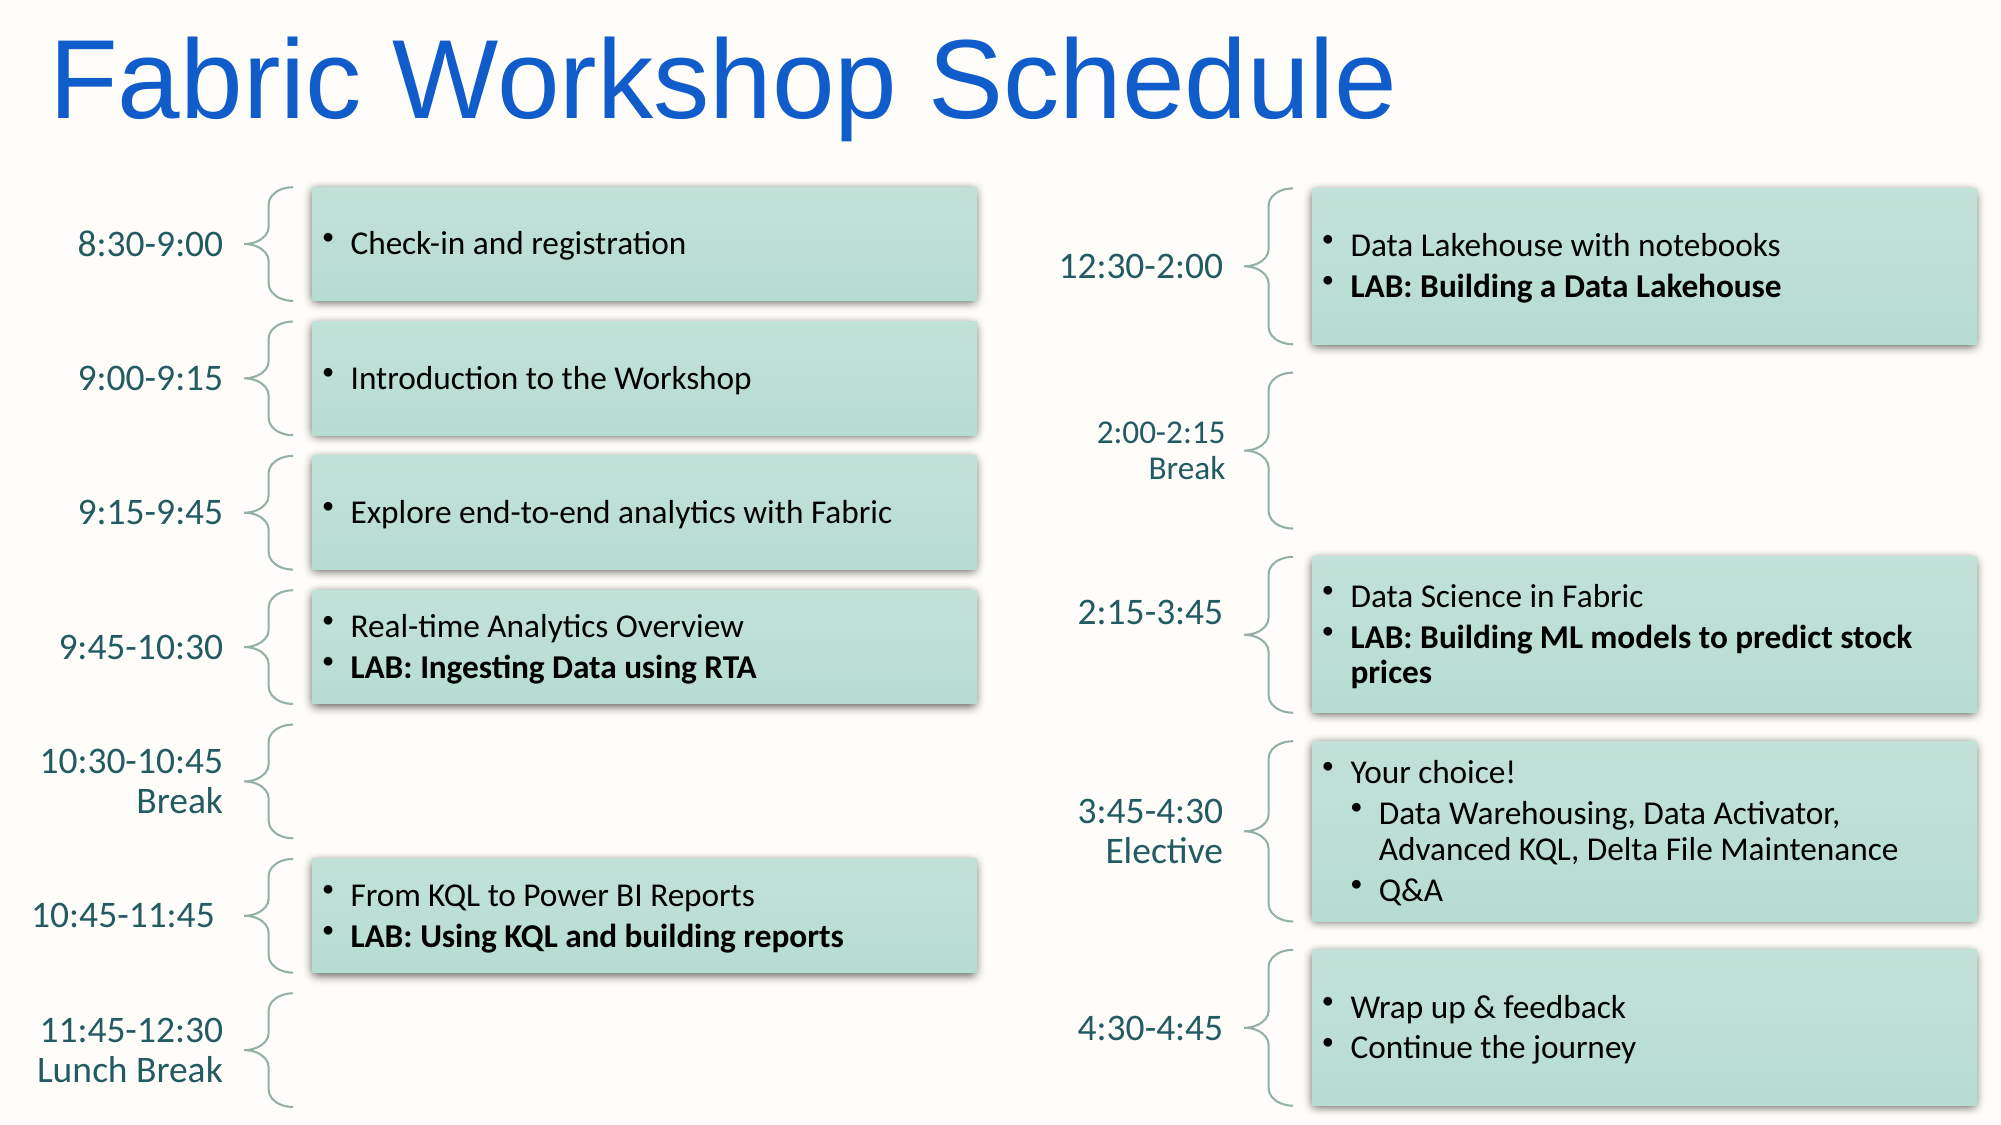

Fabric Workshop Schedule
8:30-9:00
Check-in and registration
9:00-9:15
Introduction to the Workshop
9:15-9:45
Explore end-to-end analytics with Fabric
9:45-10:30
Real-time Analytics Overview
LAB: Ingesting Data using RTA
10:30-10:45
Break
10:45-11:45
From KQL to Power BI Reports
LAB: Using KQL and building reports
11:45-12:30
Lunch Break
12:30-2:00
Data Lakehouse with notebooks
LAB: Building a Data Lakehouse
2:00-2:15
Break
2:15-3:45
Data Science in Fabric
LAB: Building ML models to predict stock prices
3:45-4:30
Elective
Your choice!
Data Warehousing, Data Activator, Advanced KQL, Delta File Maintenance
Q&A
4:30-4:45
Wrap up & feedback
Continue the journey